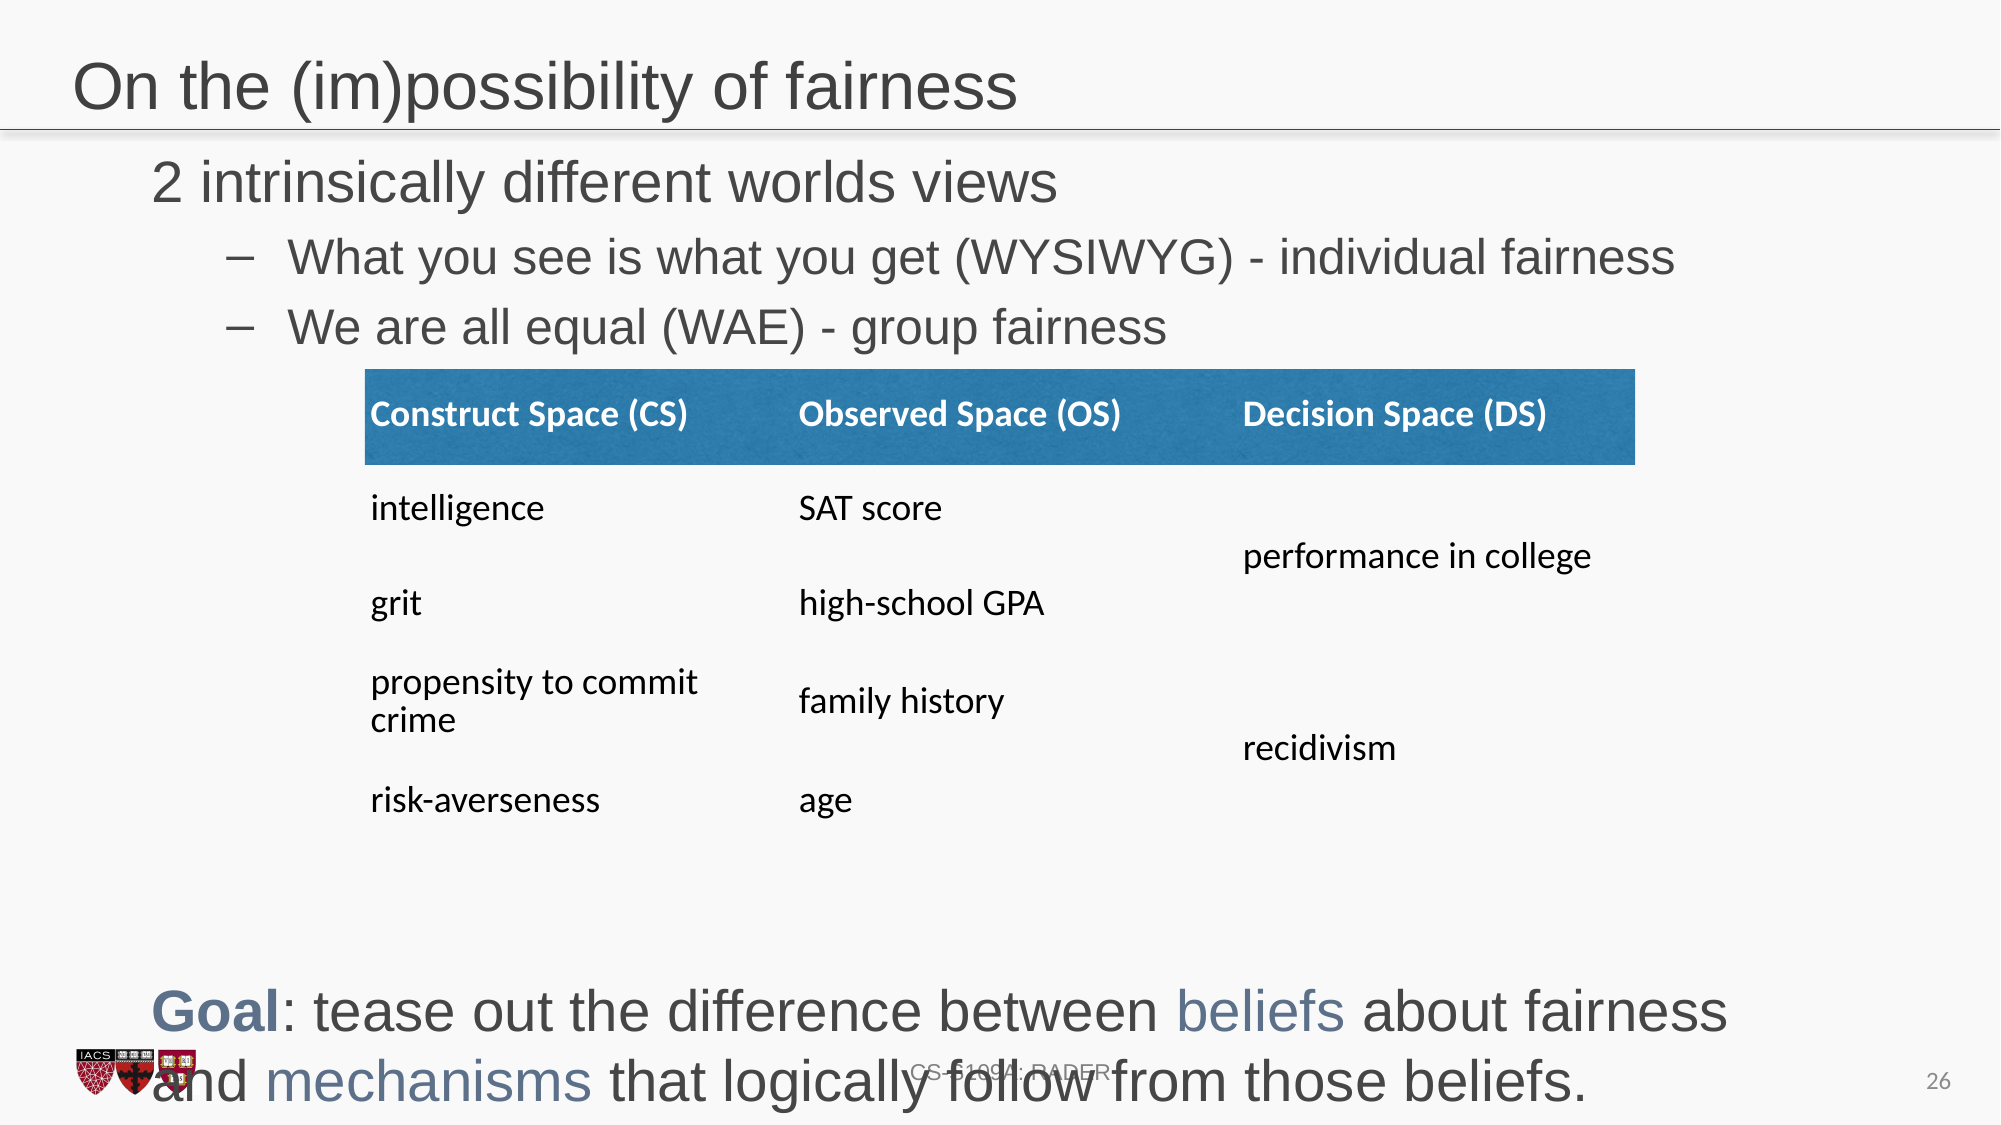

# On the (im)possibility of fairness
2 intrinsically different worlds views
 What you see is what you get (WYSIWYG) - individual fairness
 We are all equal (WAE) - group fairness

Goal: tease out the difference between beliefs about fairness and mechanisms that logically follow from those beliefs.

| Construct Space (CS) | Observed Space (OS) | Decision Space (DS) |
| --- | --- | --- |
| intelligence | SAT score | performance in college |
| grit | high-school GPA |  |
| propensity to commit crime | family history | recidivism |
| risk-averseness | age |  |
26